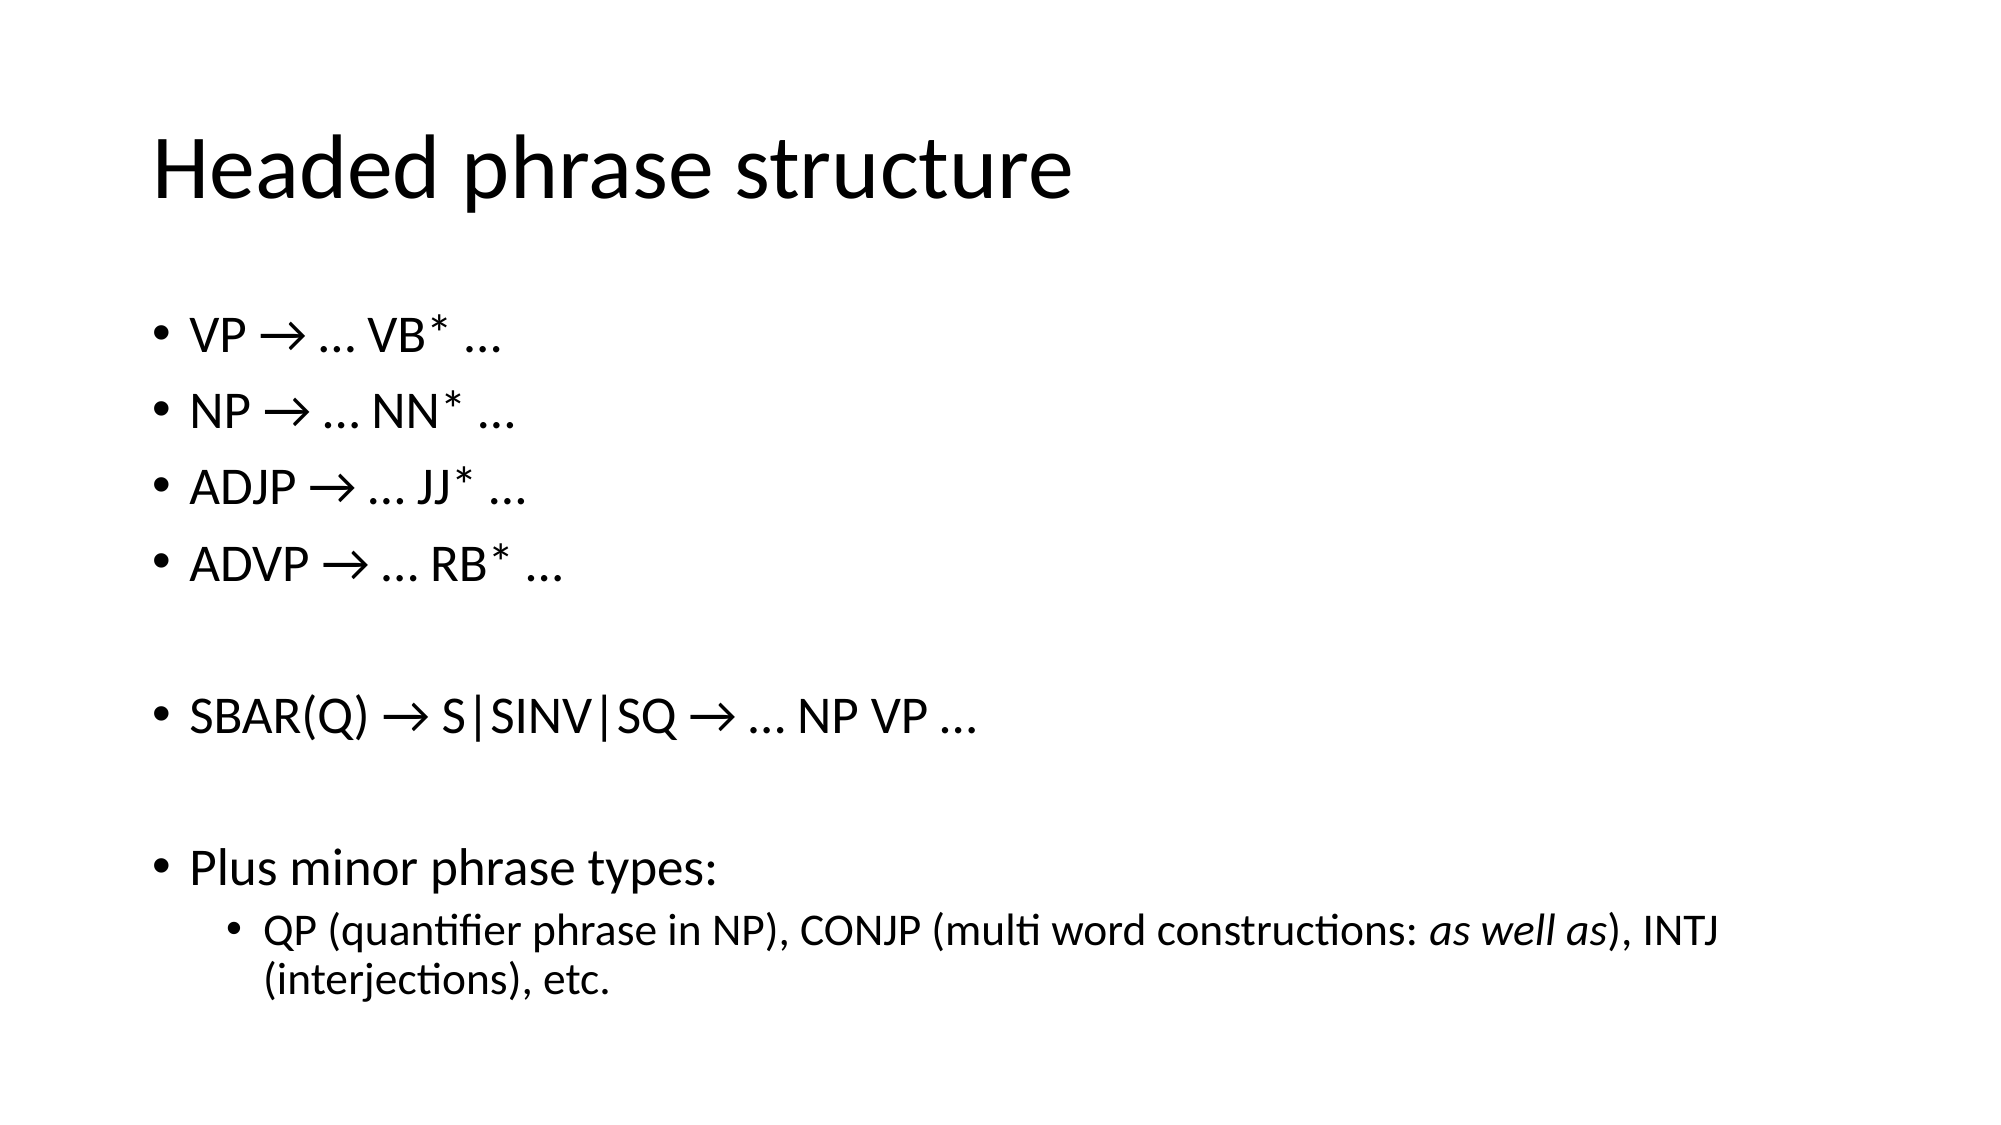

# Headed phrase structure
VP → … VB* …
NP → … NN* …
ADJP → … JJ* …
ADVP → … RB* …

SBAR(Q) → S|SINV|SQ → … NP VP …

Plus minor phrase types:
QP (quantifier phrase in NP), CONJP (multi word constructions: as well as), INTJ (interjections), etc.